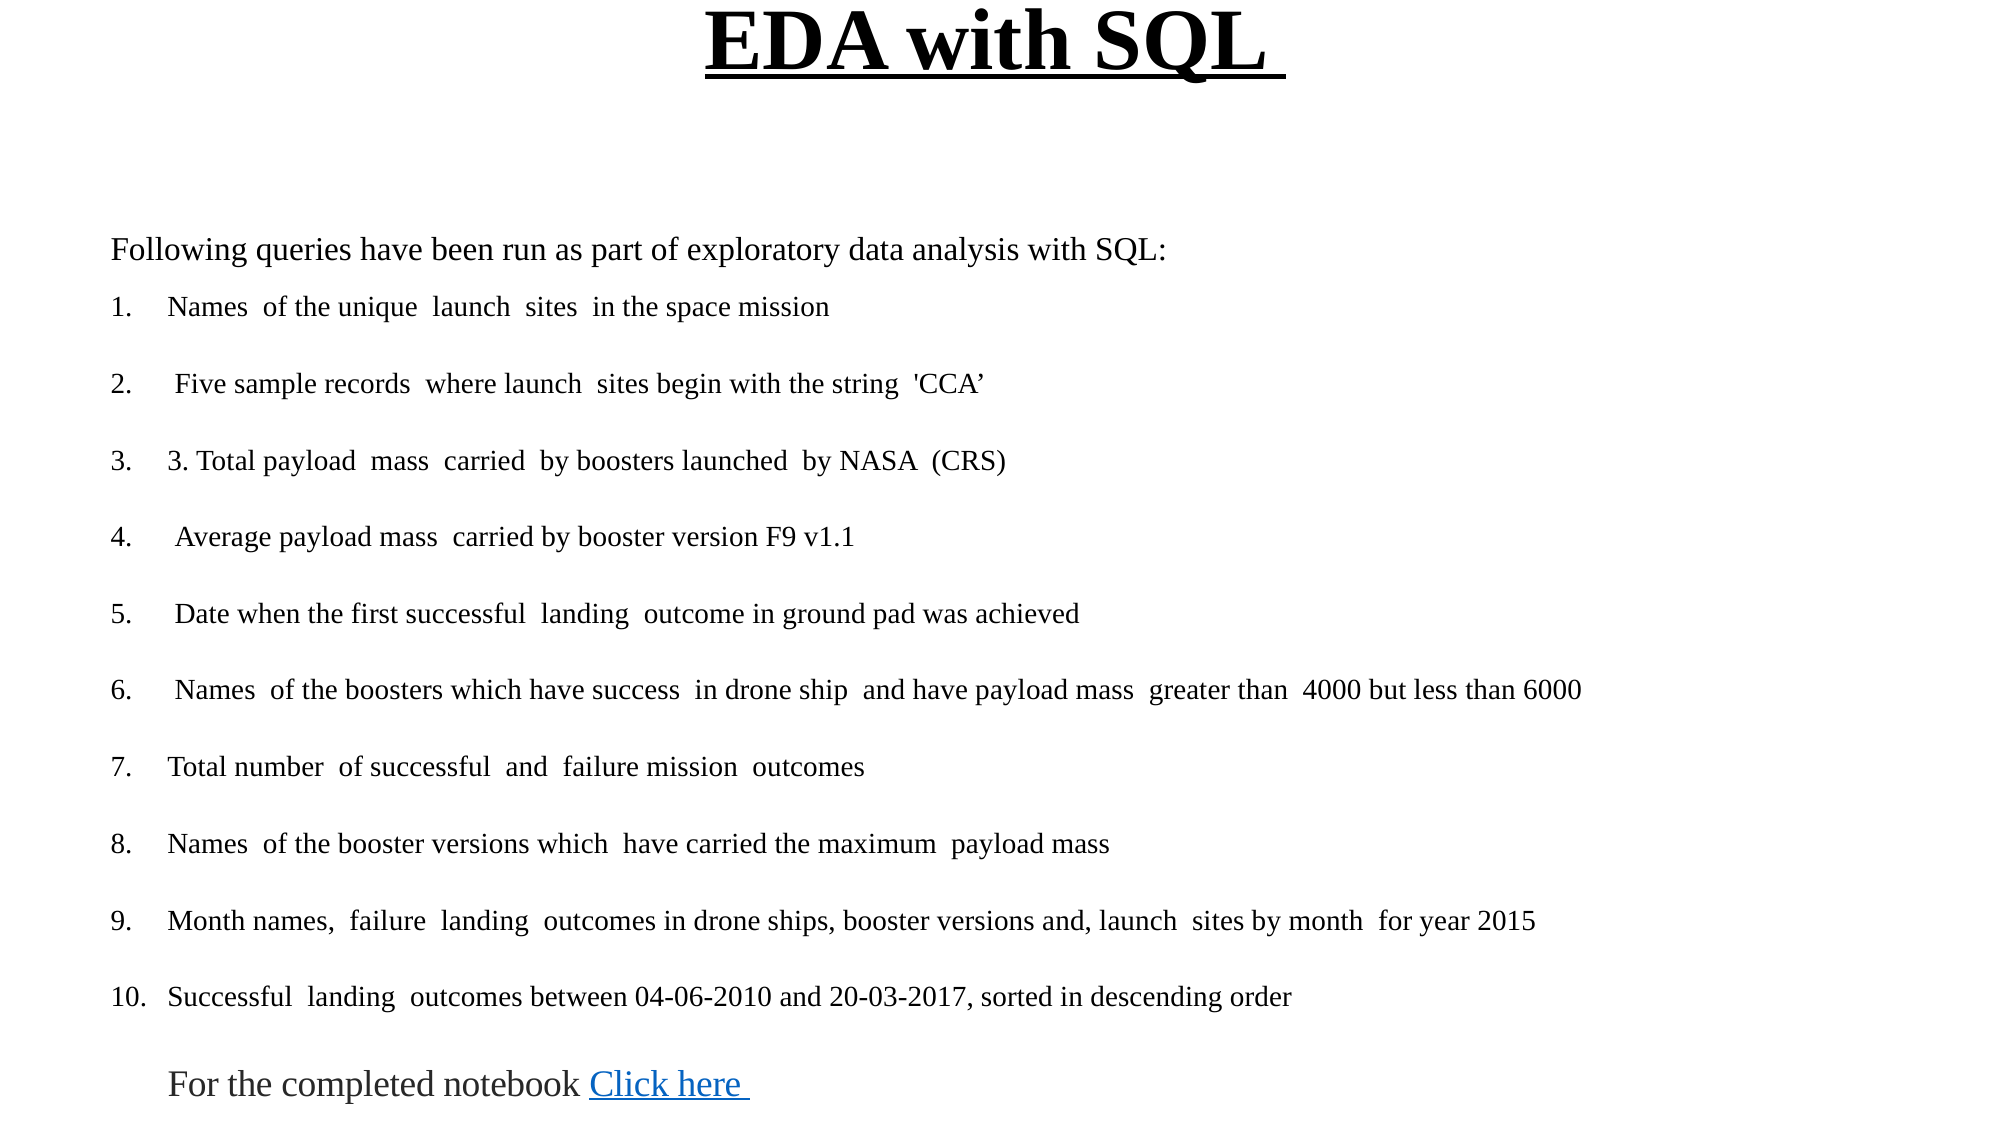

# EDA with SQL
Following queries have been run as part of exploratory data analysis with SQL:
Names  of the unique  launch  sites  in the space mission
 Five sample records  where launch  sites begin with the string  'CCA’
3. Total payload  mass  carried  by boosters launched  by NASA  (CRS)
 Average payload mass  carried by booster version F9 v1.1
 Date when the first successful  landing  outcome in ground pad was achieved
 Names  of the boosters which have success  in drone ship  and have payload mass  greater than  4000 but less than 6000
Total number  of successful  and  failure mission  outcomes
Names  of the booster versions which  have carried the maximum  payload mass
Month names,  failure  landing  outcomes in drone ships, booster versions and, launch  sites by month  for year 2015
Successful  landing  outcomes between 04-06-2010 and 20-03-2017, sorted in descending order
For the completed notebook Click here